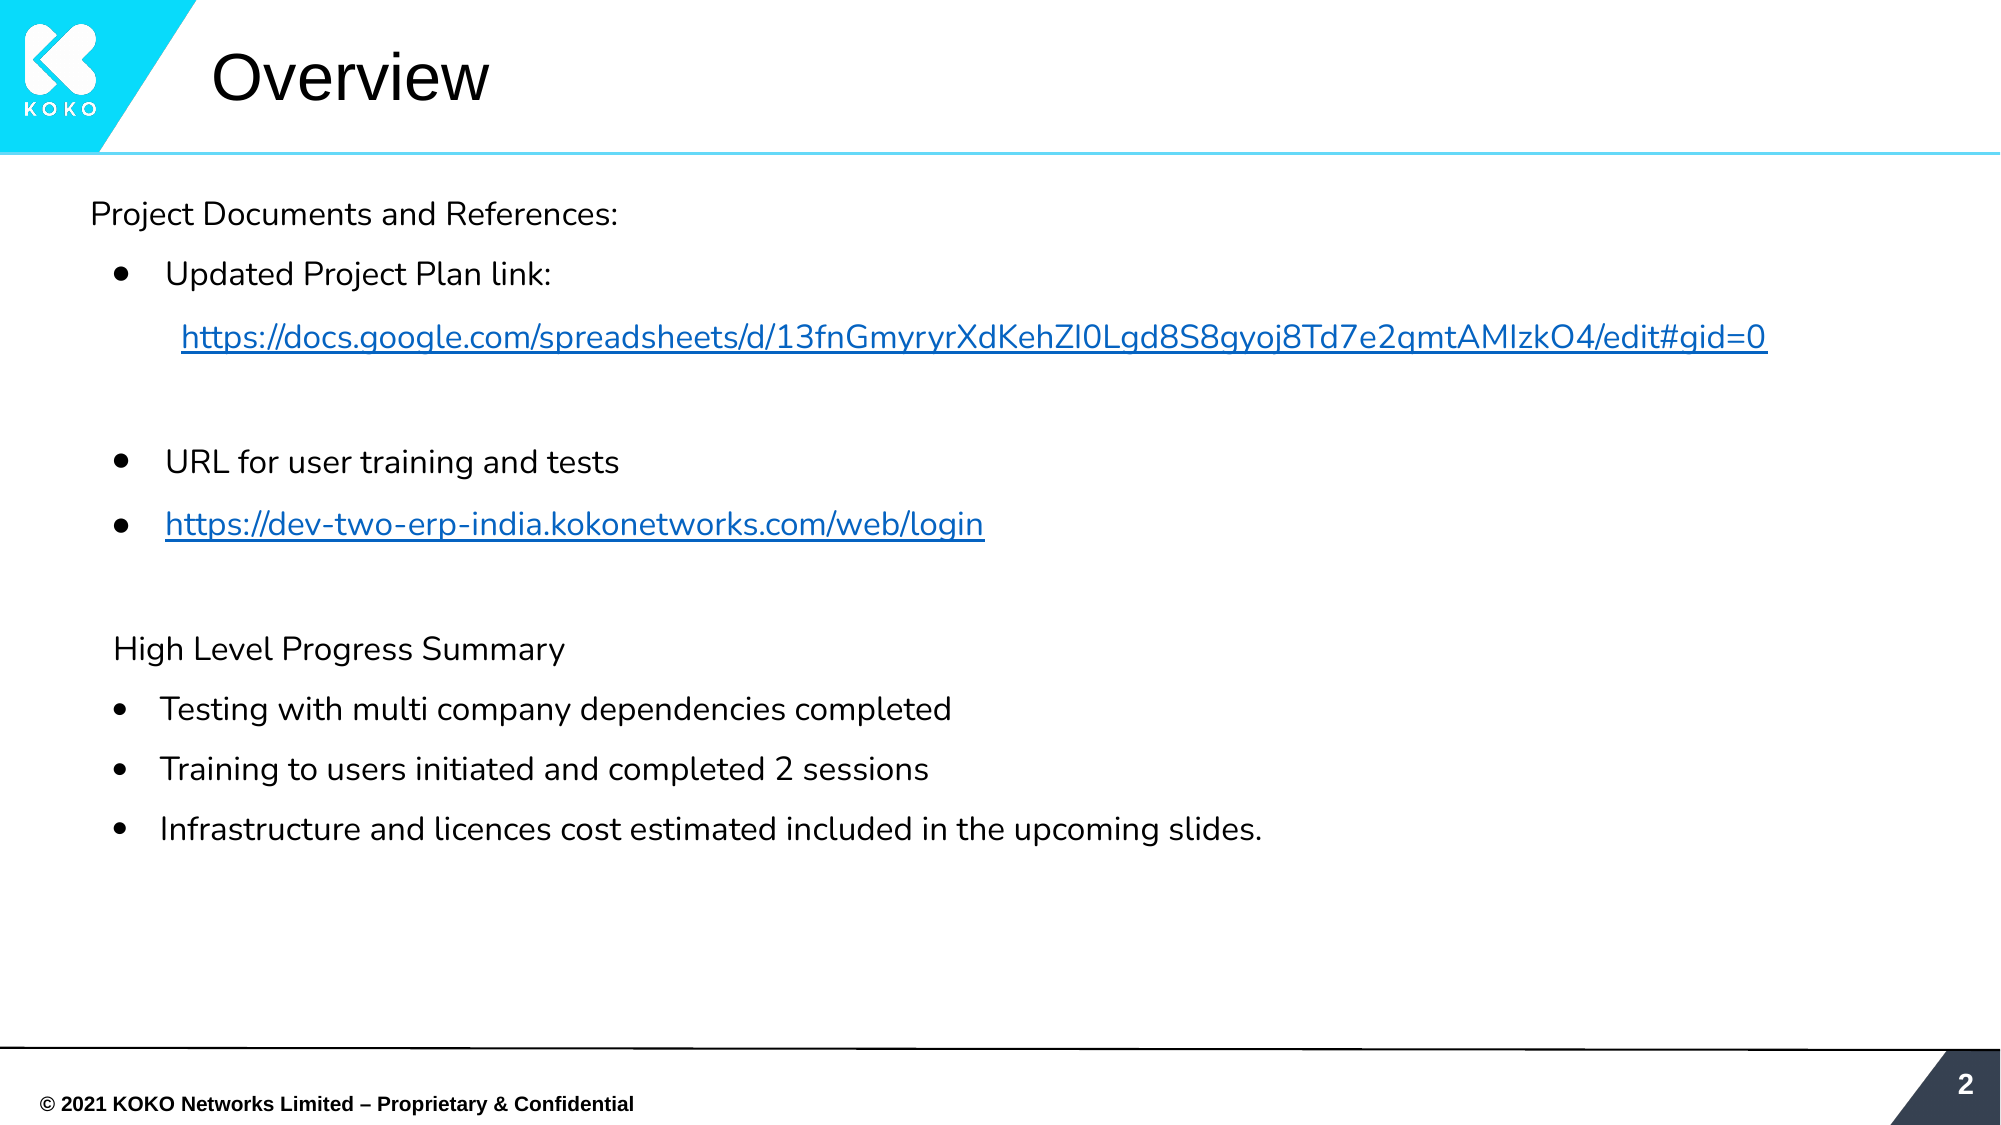

# Overview
Project Documents and References:
Updated Project Plan link:
        https://docs.google.com/spreadsheets/d/13fnGmyryrXdKehZI0Lgd8S8gyoj8Td7e2qmtAMIzkO4/edit#gid=0

URL for user training and tests
https://dev-two-erp-india.kokonetworks.com/web/login

High Level Progress Summary
Testing with multi company dependencies completed
Training to users initiated and completed 2 sessions
Infrastructure and licences cost estimated included in the upcoming slides.

2